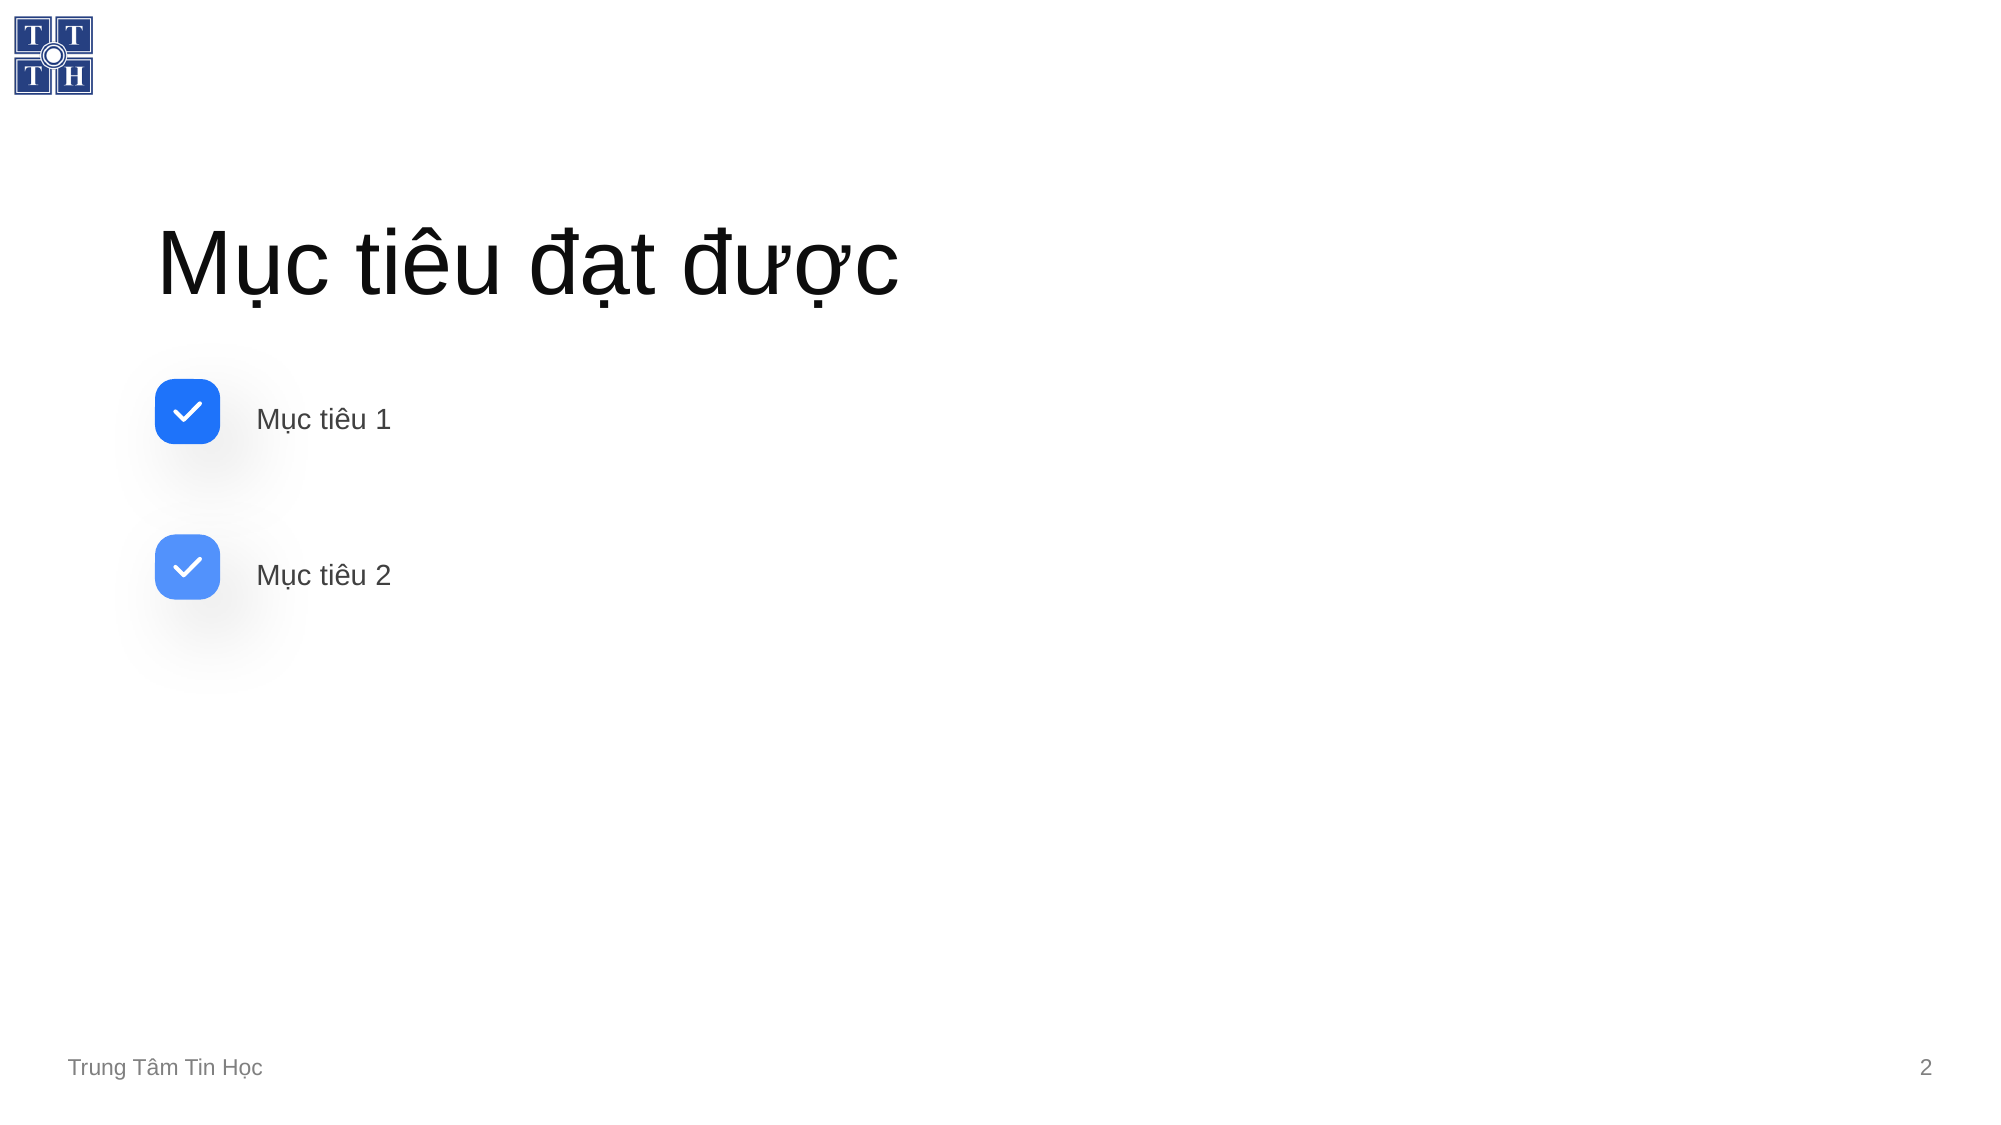

Mục tiêu đạt được

Mục tiêu 1

Mục tiêu 2